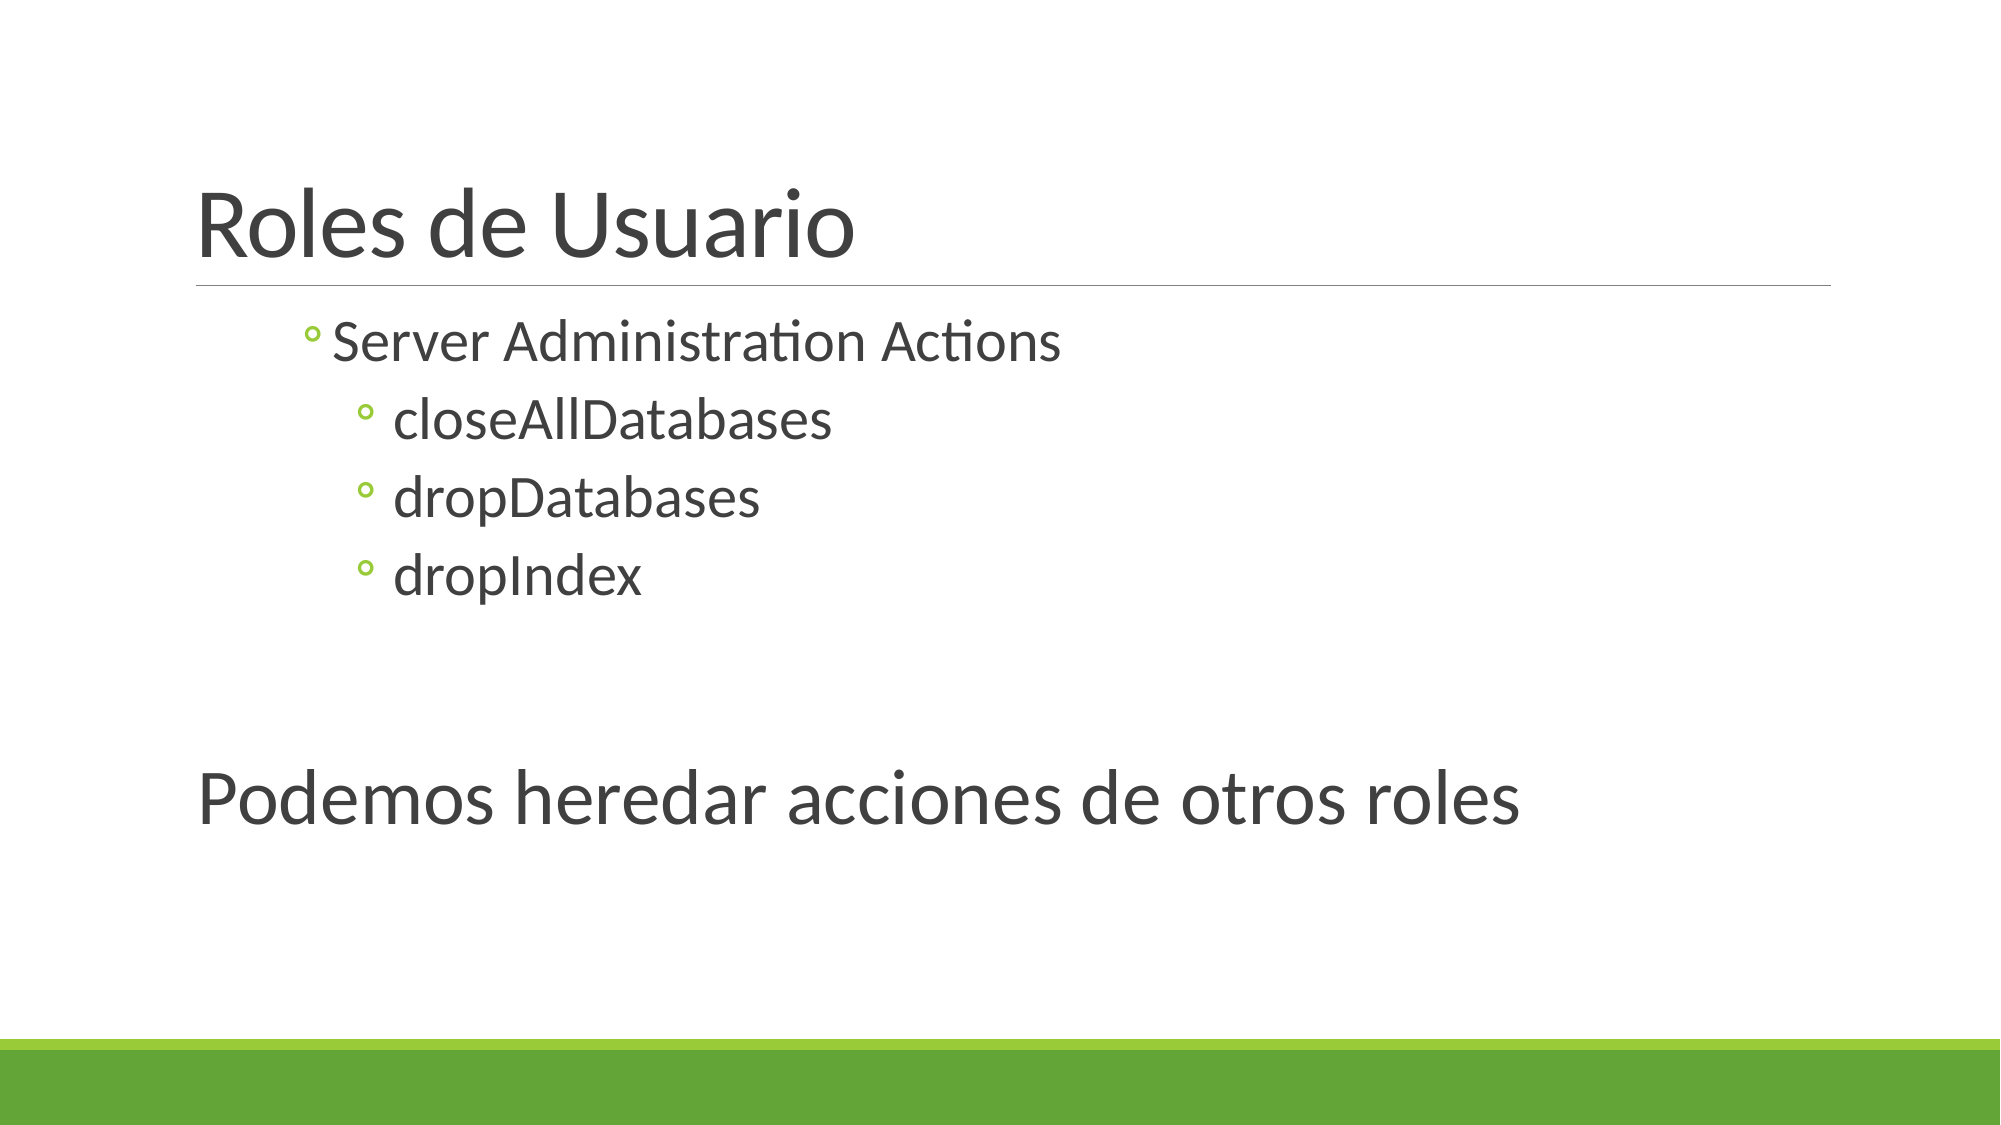

# Roles de Usuario
Server Administration Actions
closeAllDatabases
dropDatabases
dropIndex

Podemos heredar acciones de otros roles